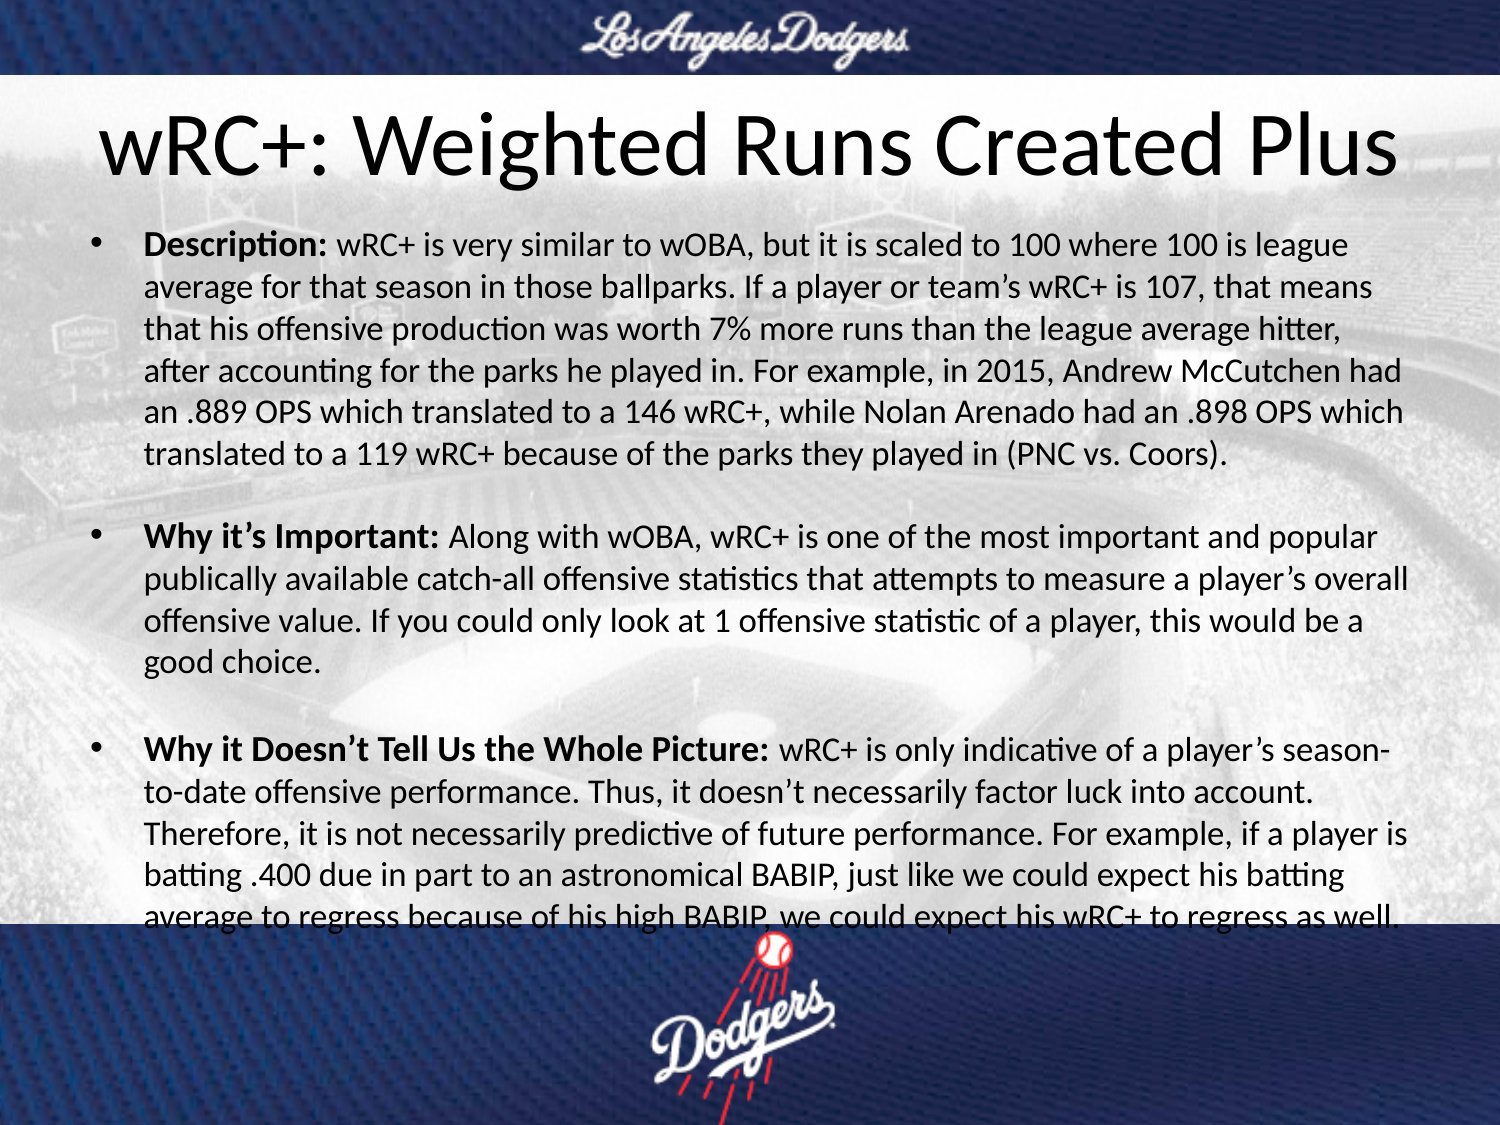

# wRC+: Weighted Runs Created Plus
Description: wRC+ is very similar to wOBA, but it is scaled to 100 where 100 is league average for that season in those ballparks. If a player or team’s wRC+ is 107, that means that his offensive production was worth 7% more runs than the league average hitter, after accounting for the parks he played in. For example, in 2015, Andrew McCutchen had an .889 OPS which translated to a 146 wRC+, while Nolan Arenado had an .898 OPS which translated to a 119 wRC+ because of the parks they played in (PNC vs. Coors).

Why it’s Important: Along with wOBA, wRC+ is one of the most important and popular publically available catch-all offensive statistics that attempts to measure a player’s overall offensive value. If you could only look at 1 offensive statistic of a player, this would be a good choice.

Why it Doesn’t Tell Us the Whole Picture: wRC+ is only indicative of a player’s season-to-date offensive performance. Thus, it doesn’t necessarily factor luck into account. Therefore, it is not necessarily predictive of future performance. For example, if a player is batting .400 due in part to an astronomical BABIP, just like we could expect his batting average to regress because of his high BABIP, we could expect his wRC+ to regress as well.